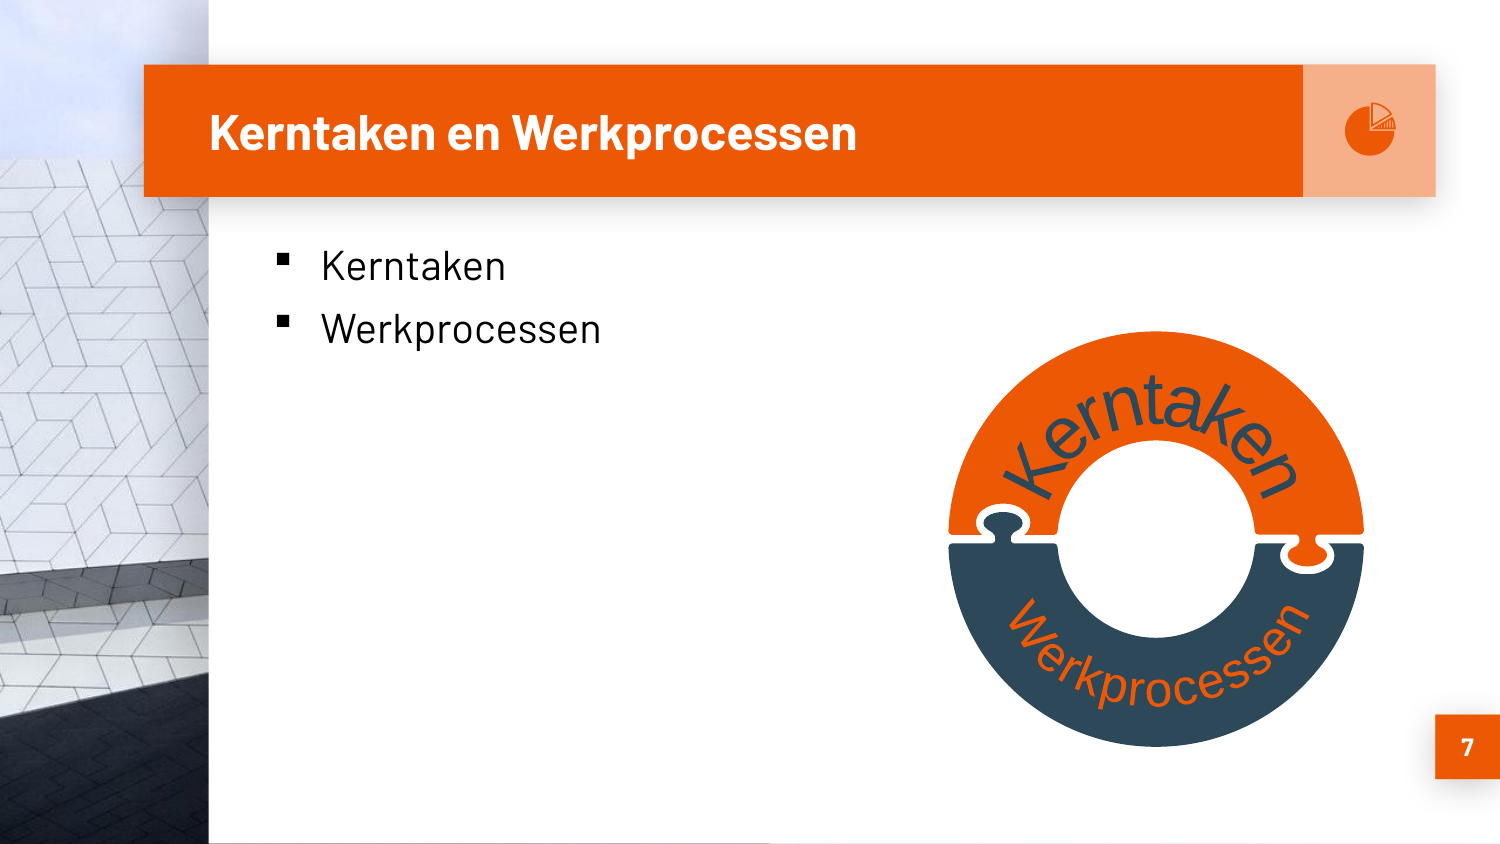

# Kerntaken en Werkprocessen

Kerntaken
Werkprocessen

Kerntaken
Werkprocessen
7